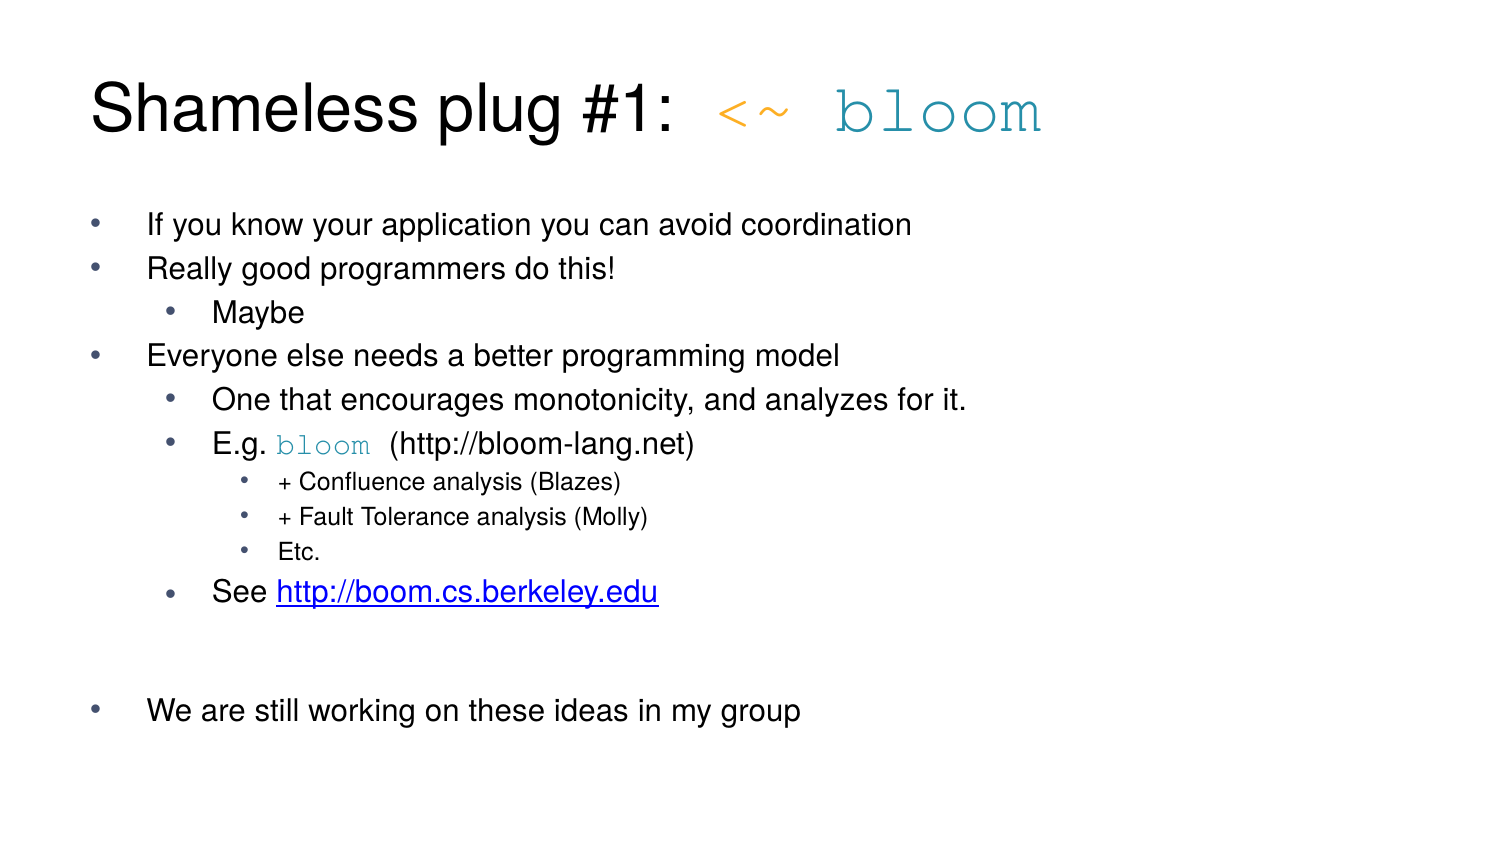

# Shameless plug #1:  <~ bloom
If you know your application you can avoid coordination
Really good programmers do this!
Maybe
Everyone else needs a better programming model
One that encourages monotonicity, and analyzes for it.
E.g. bloom (http://bloom-lang.net)
+ Confluence analysis (Blazes)
+ Fault Tolerance analysis (Molly)
Etc.
See http://boom.cs.berkeley.edu

We are still working on these ideas in my group